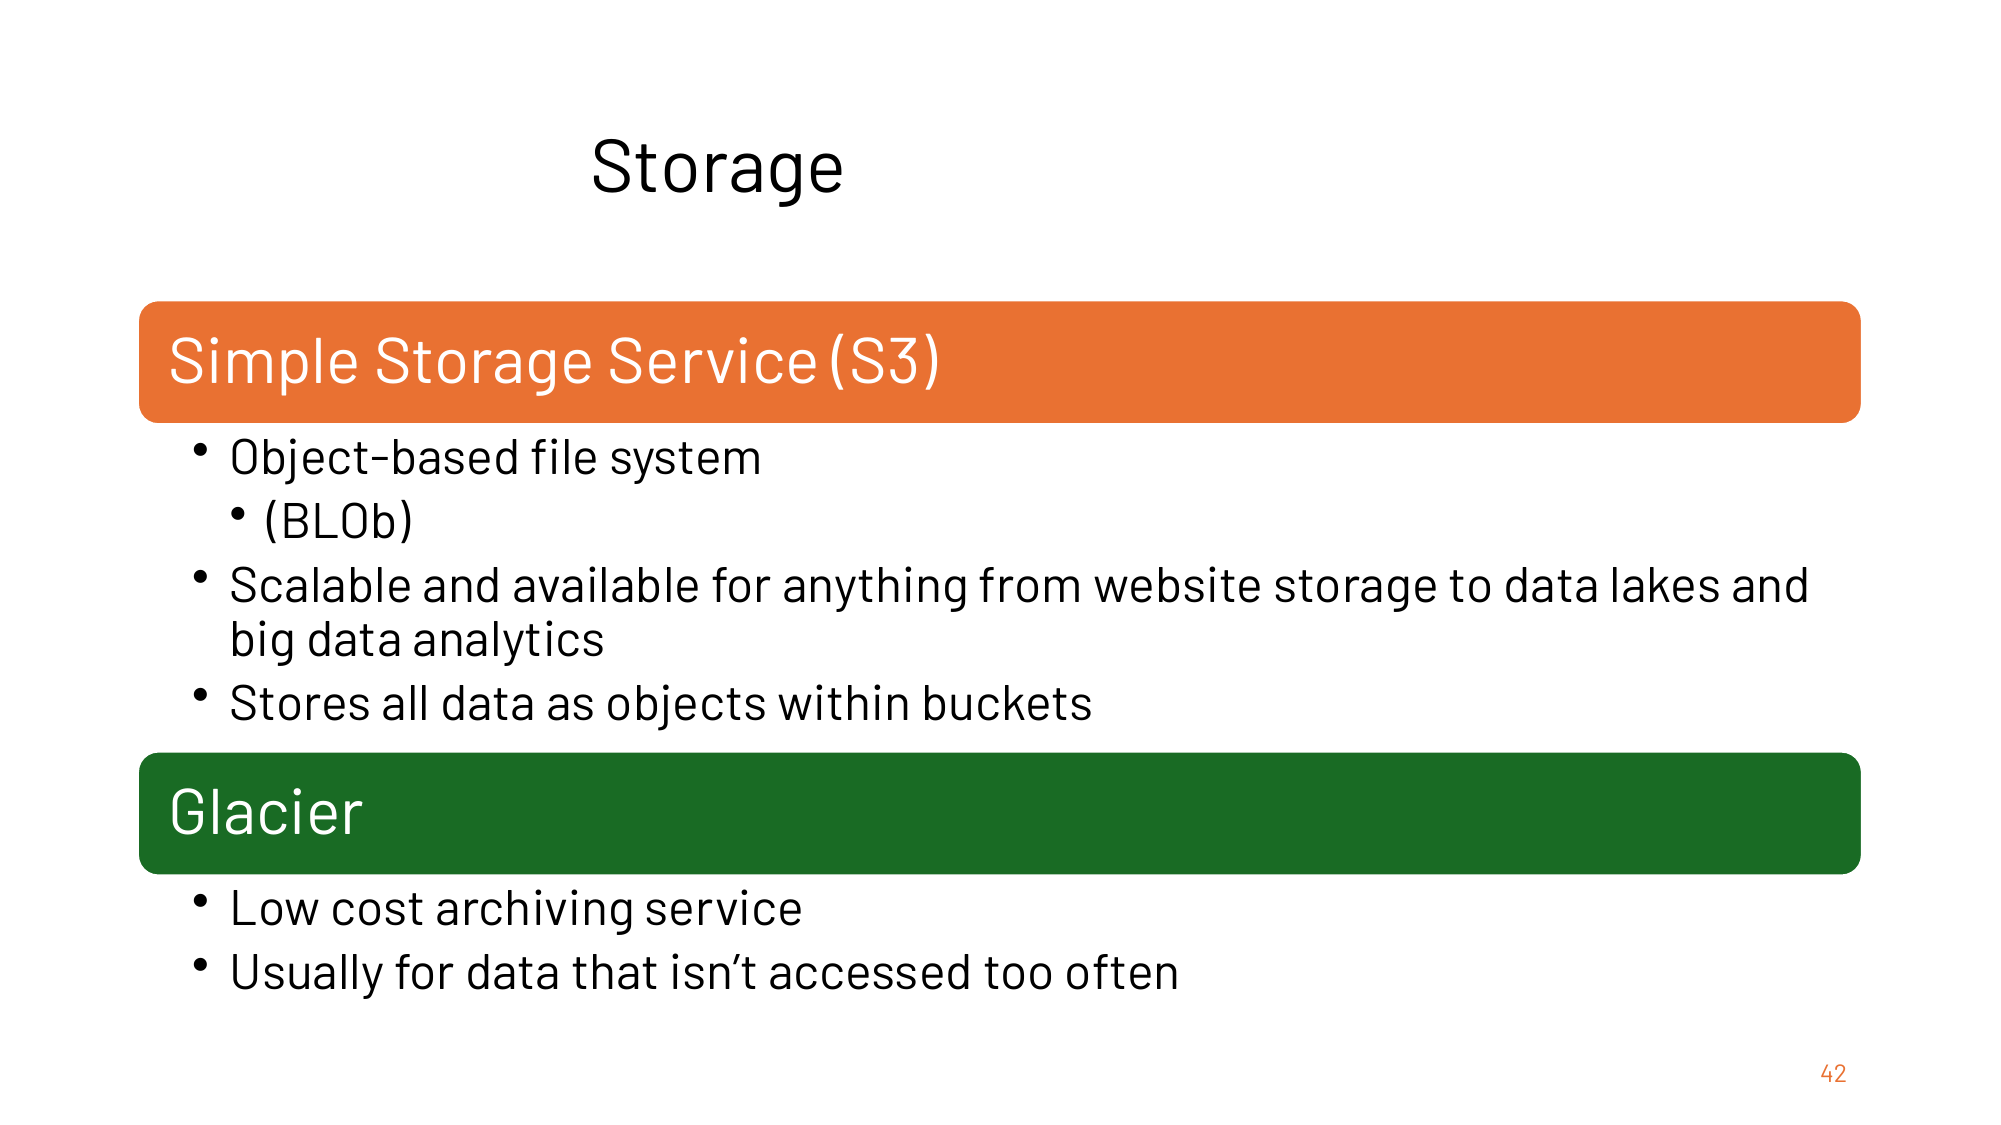

# Storage
Simple Storage Service (S3)
Object-based file system
(BLOb)
Scalable and available for anything from website storage to data lakes and big data analytics
Stores all data as objects within buckets
Glacier
Low cost archiving service
Usually for data that isn’t accessed too often
42